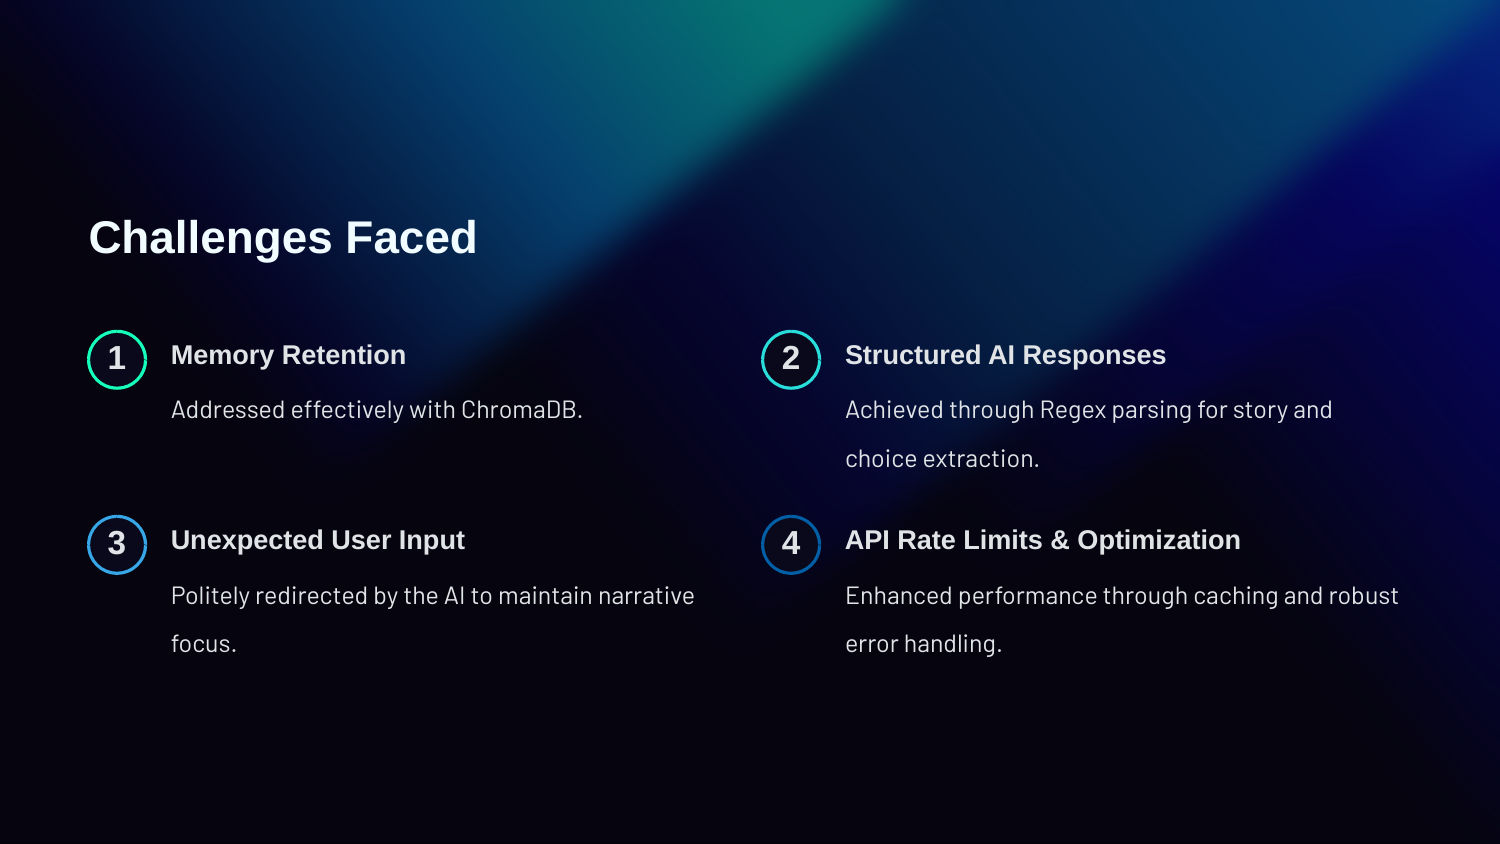

Challenges Faced

Memory Retention

Structured AI Responses

1

2

Addressed effectively with ChromaDB.

Achieved through Regex parsing for story and choice extraction.

Unexpected User Input

API Rate Limits & Optimization

3

4

Politely redirected by the AI to maintain narrative focus.

Enhanced performance through caching and robust error handling.